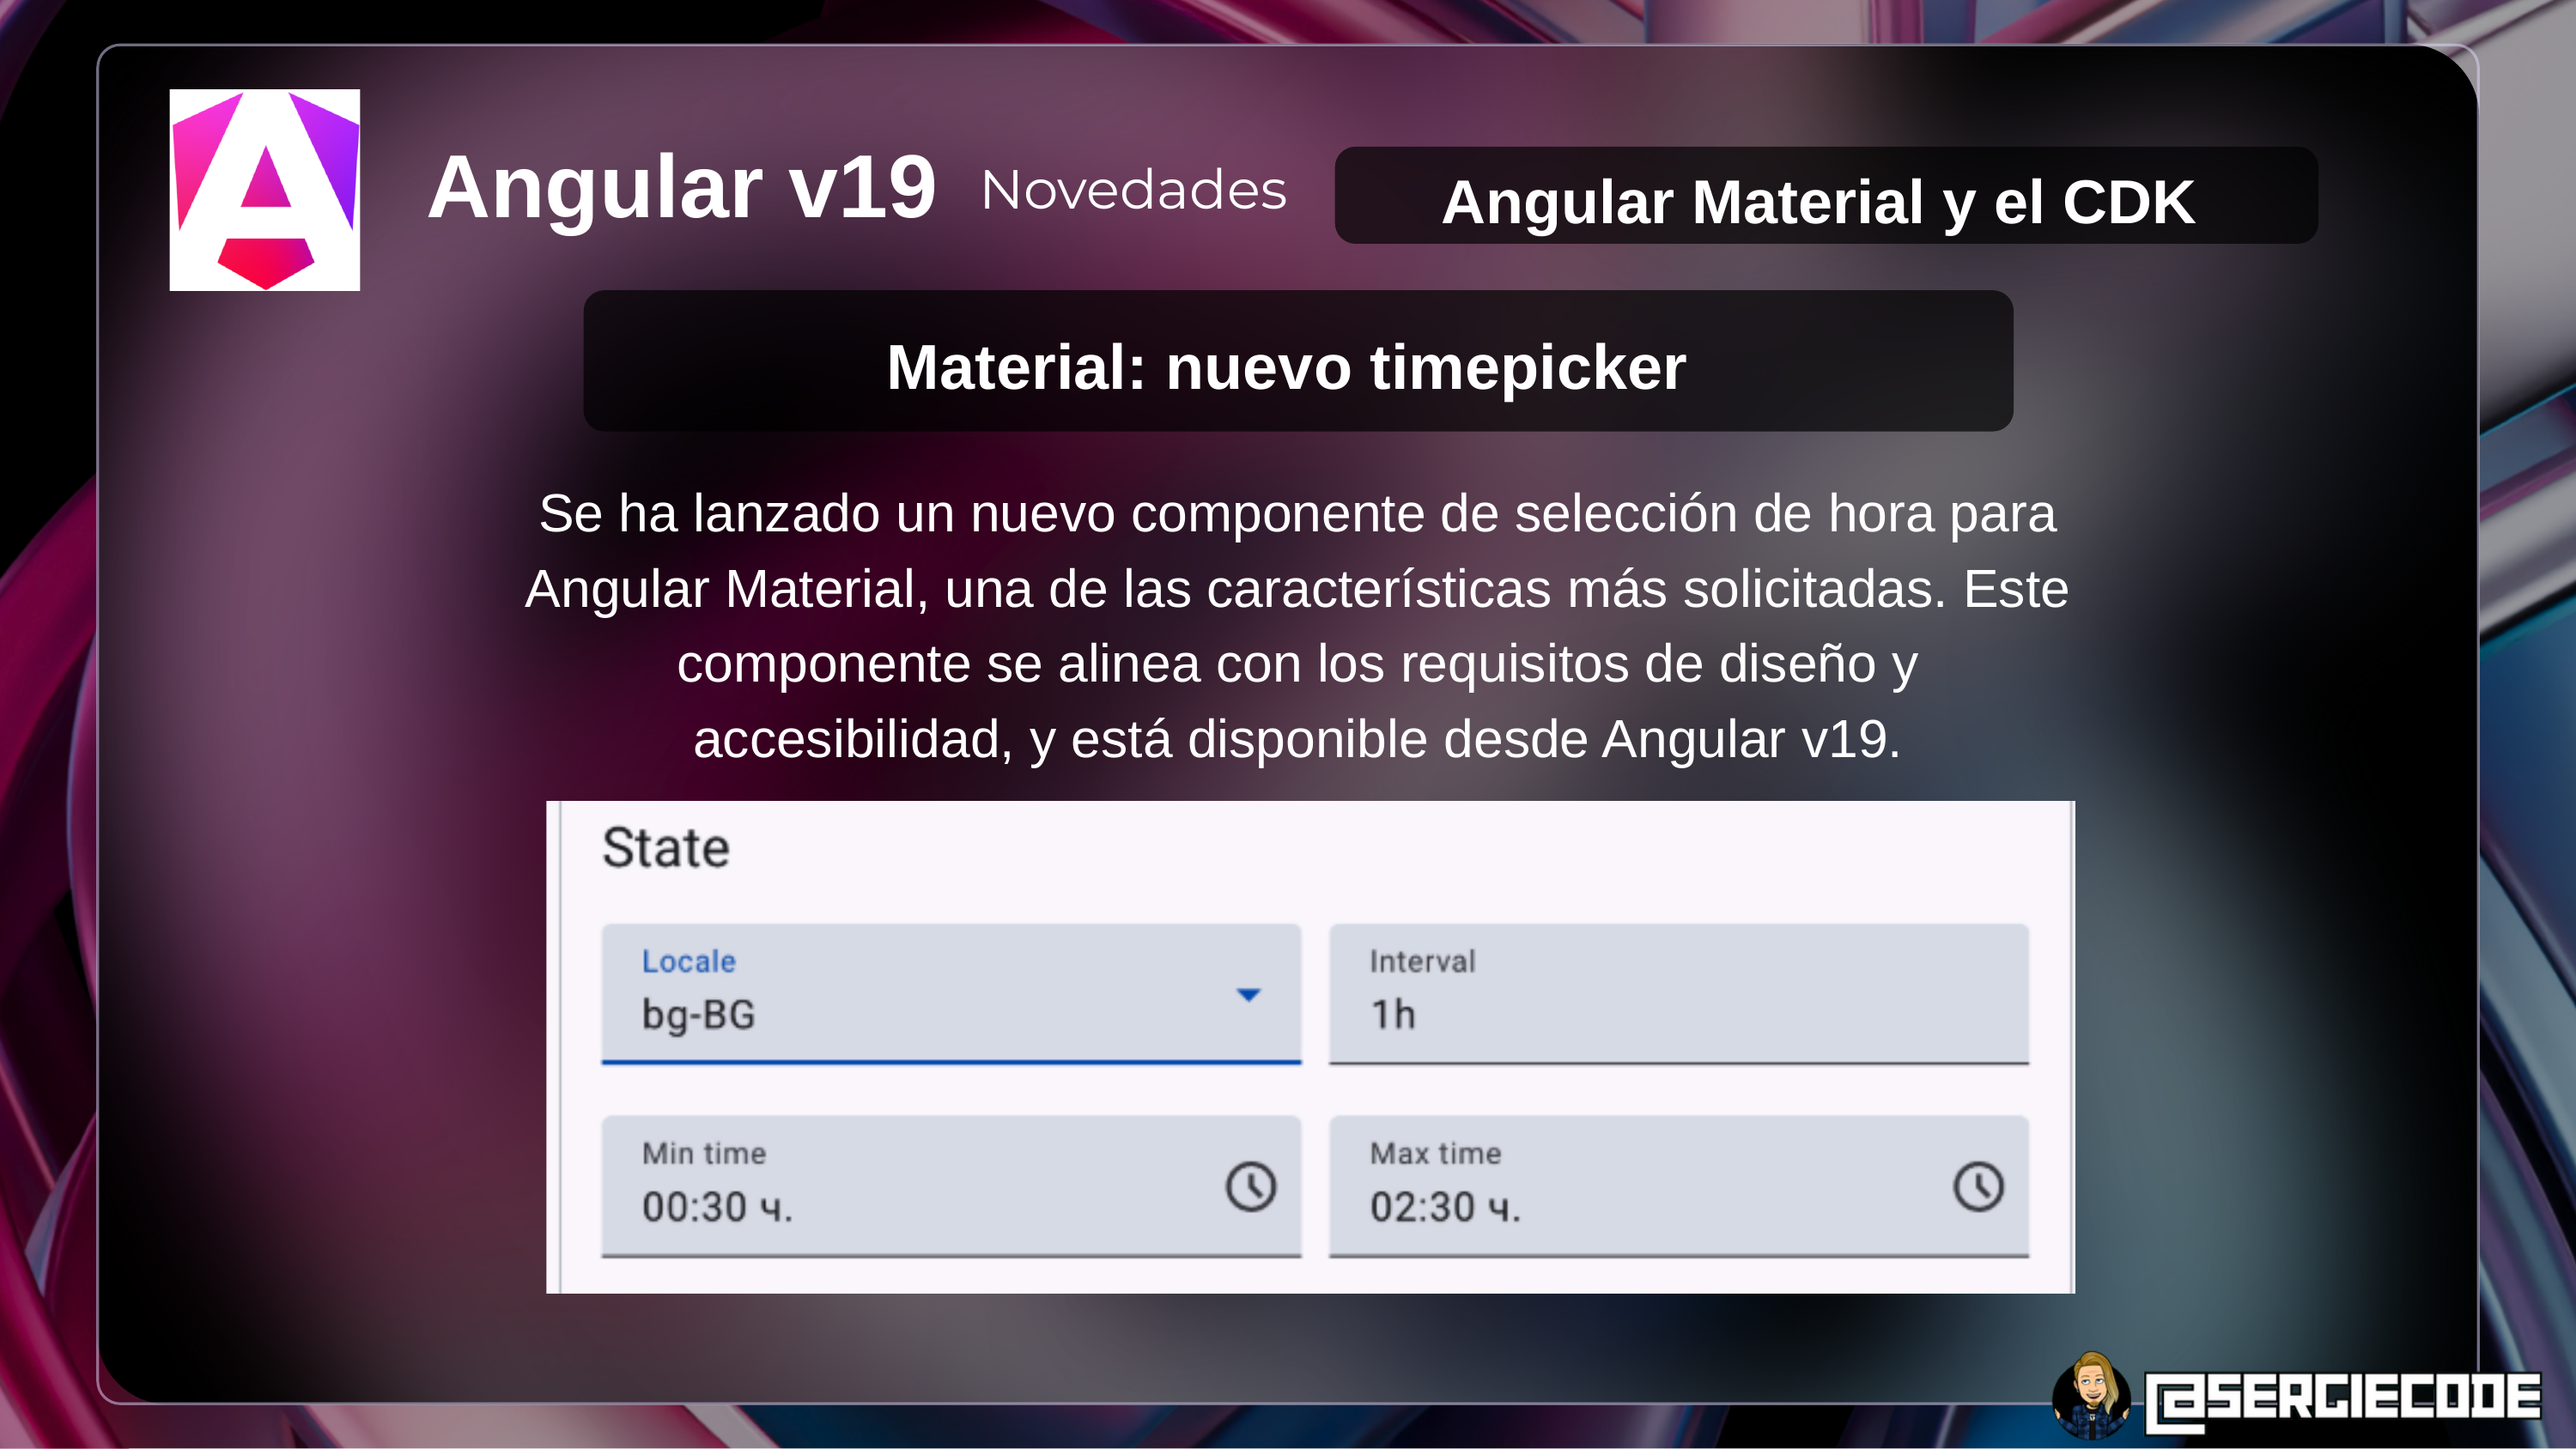

Angular Material y el CDK
Angular v19
Novedades

Material: nuevo timepicker
Se ha lanzado un nuevo componente de selección de hora para Angular Material, una de las características más solicitadas. Este componente se alinea con los requisitos de diseño y accesibilidad, y está disponible desde Angular v19.